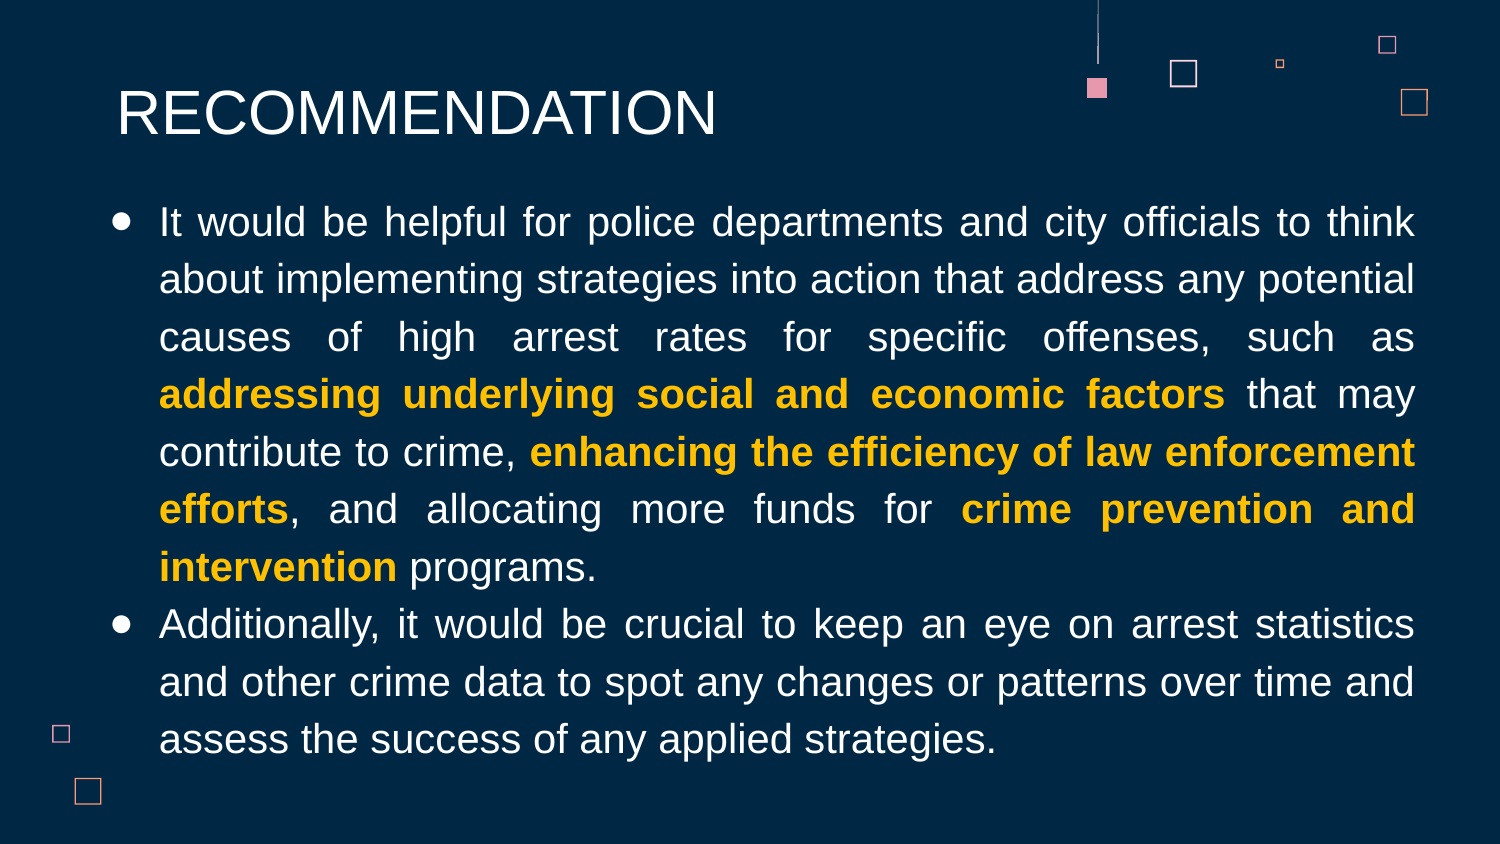

# RECOMMENDATION
It would be helpful for police departments and city officials to think about implementing strategies into action that address any potential causes of high arrest rates for specific offenses, such as addressing underlying social and economic factors that may contribute to crime, enhancing the efficiency of law enforcement efforts, and allocating more funds for crime prevention and intervention programs.
Additionally, it would be crucial to keep an eye on arrest statistics and other crime data to spot any changes or patterns over time and assess the success of any applied strategies.